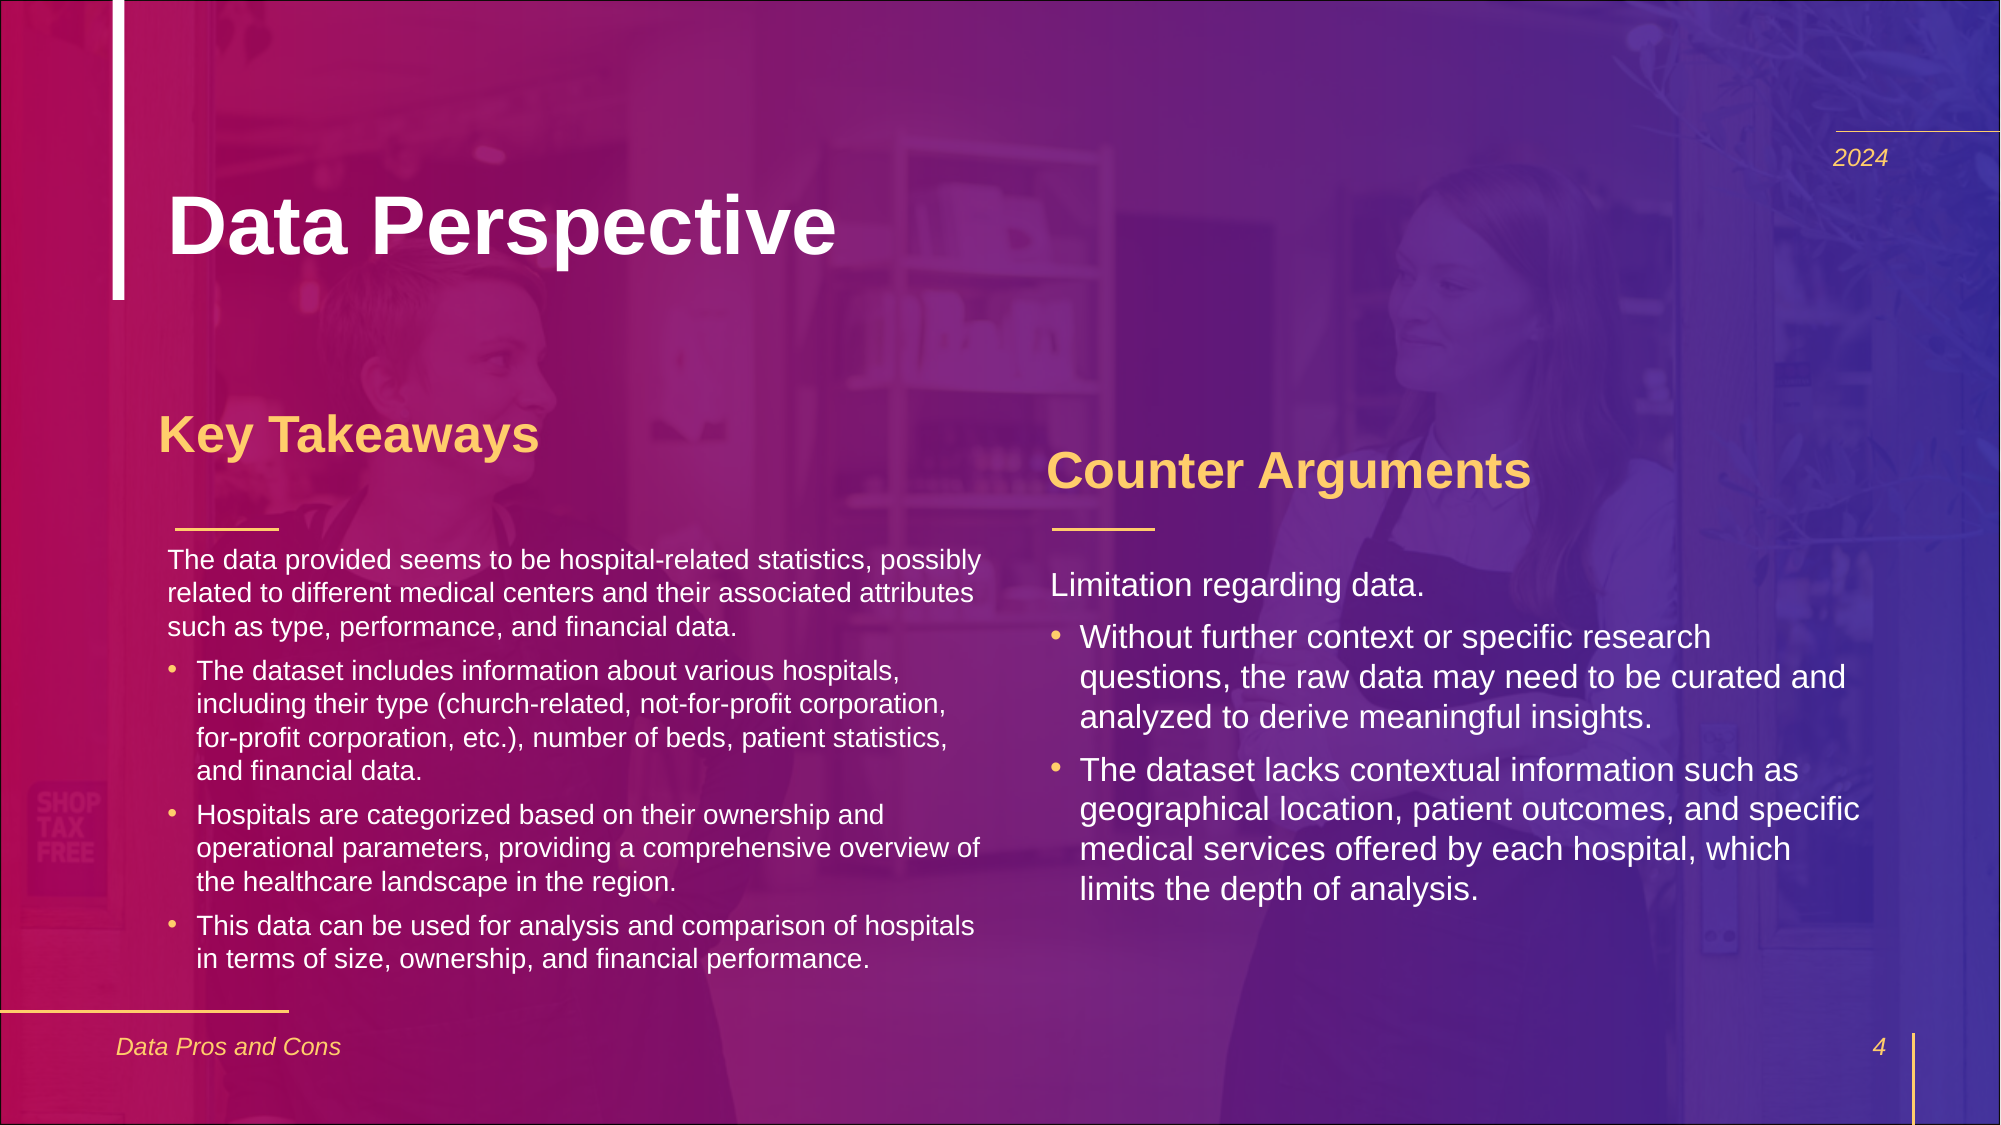

# Data Perspective
2024
Key Takeaways
Counter Arguments
The data provided seems to be hospital-related statistics, possibly related to different medical centers and their associated attributes such as type, performance, and financial data.
The dataset includes information about various hospitals, including their type (church-related, not-for-profit corporation, for-profit corporation, etc.), number of beds, patient statistics, and financial data.
Hospitals are categorized based on their ownership and operational parameters, providing a comprehensive overview of the healthcare landscape in the region.
This data can be used for analysis and comparison of hospitals in terms of size, ownership, and financial performance.
Limitation regarding data.
Without further context or specific research questions, the raw data may need to be curated and analyzed to derive meaningful insights.
The dataset lacks contextual information such as geographical location, patient outcomes, and specific medical services offered by each hospital, which limits the depth of analysis.
Data Pros and Cons
4